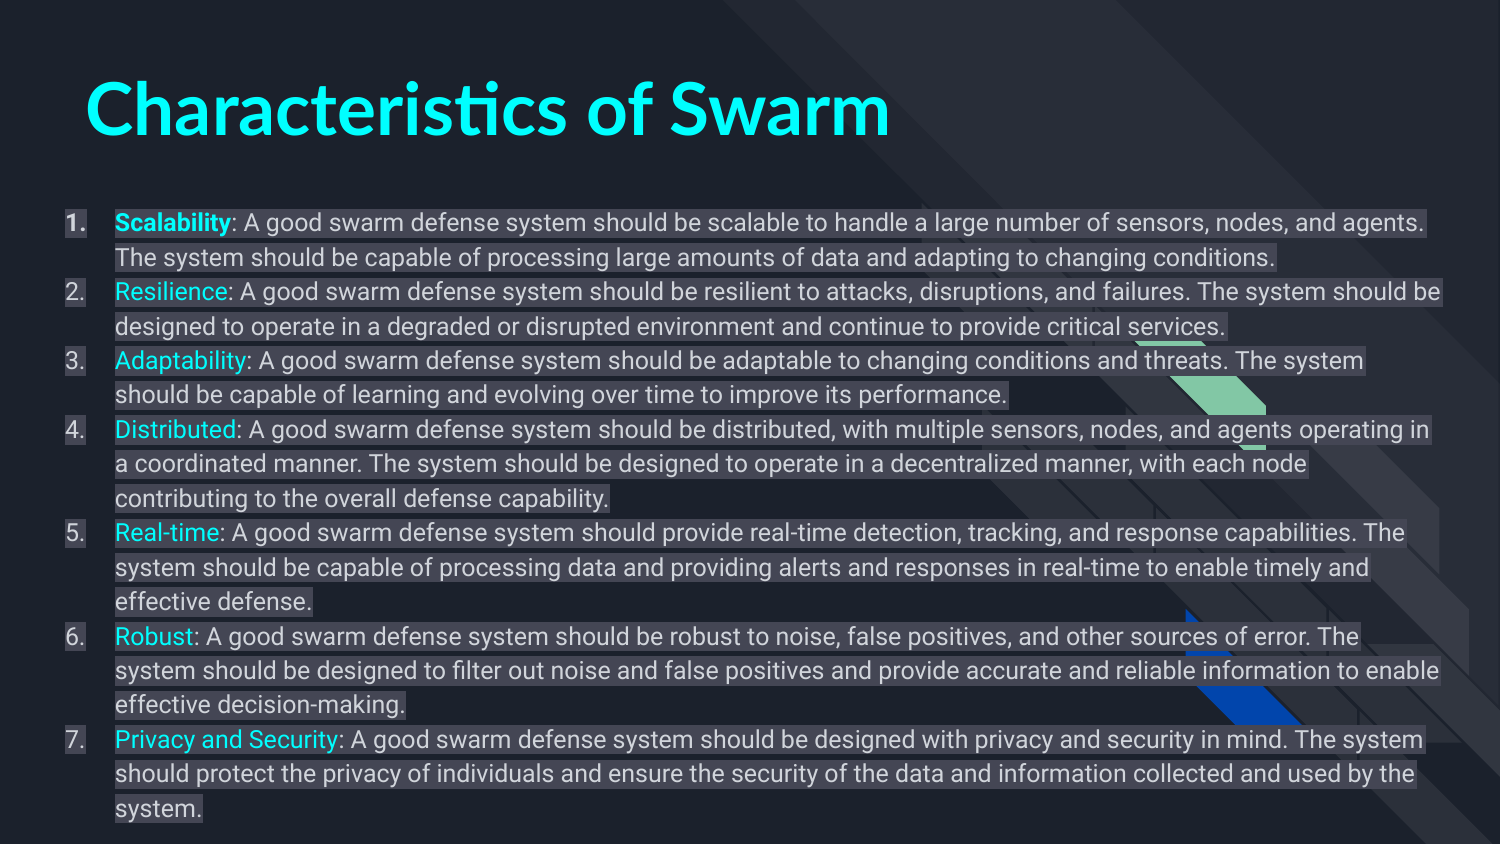

Characteristics of Swarm
Scalability: A good swarm defense system should be scalable to handle a large number of sensors, nodes, and agents. The system should be capable of processing large amounts of data and adapting to changing conditions.
Resilience: A good swarm defense system should be resilient to attacks, disruptions, and failures. The system should be designed to operate in a degraded or disrupted environment and continue to provide critical services.
Adaptability: A good swarm defense system should be adaptable to changing conditions and threats. The system should be capable of learning and evolving over time to improve its performance.
Distributed: A good swarm defense system should be distributed, with multiple sensors, nodes, and agents operating in a coordinated manner. The system should be designed to operate in a decentralized manner, with each node contributing to the overall defense capability.
Real-time: A good swarm defense system should provide real-time detection, tracking, and response capabilities. The system should be capable of processing data and providing alerts and responses in real-time to enable timely and effective defense.
Robust: A good swarm defense system should be robust to noise, false positives, and other sources of error. The system should be designed to filter out noise and false positives and provide accurate and reliable information to enable effective decision-making.
Privacy and Security: A good swarm defense system should be designed with privacy and security in mind. The system should protect the privacy of individuals and ensure the security of the data and information collected and used by the system.